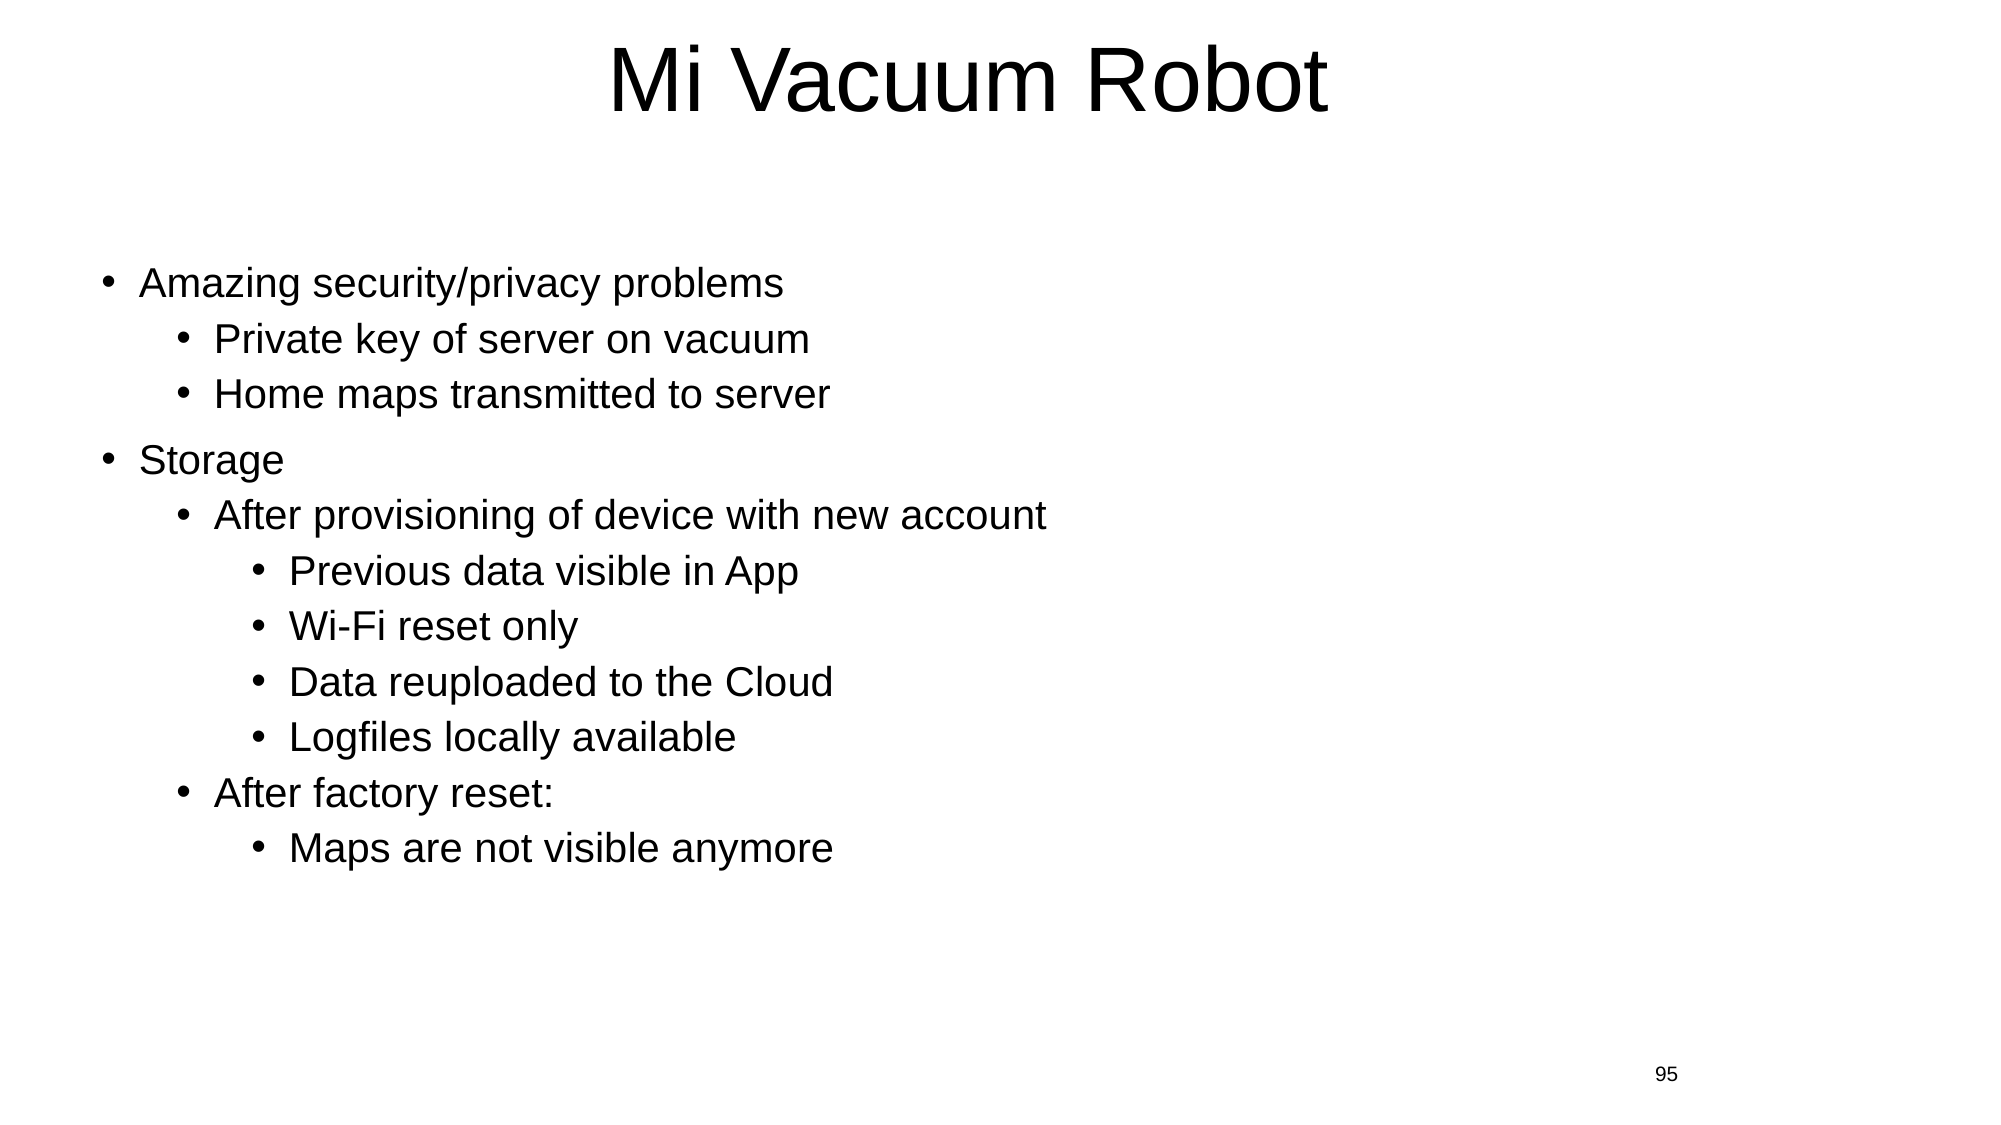

# Mi Vacuum Robot
Amazing security/privacy problems
Private key of server on vacuum
Home maps transmitted to server
Storage
After provisioning of device with new account
Previous data visible in App
Wi-Fi reset only
Data reuploaded to the Cloud
Logfiles locally available
After factory reset:
Maps are not visible anymore
95